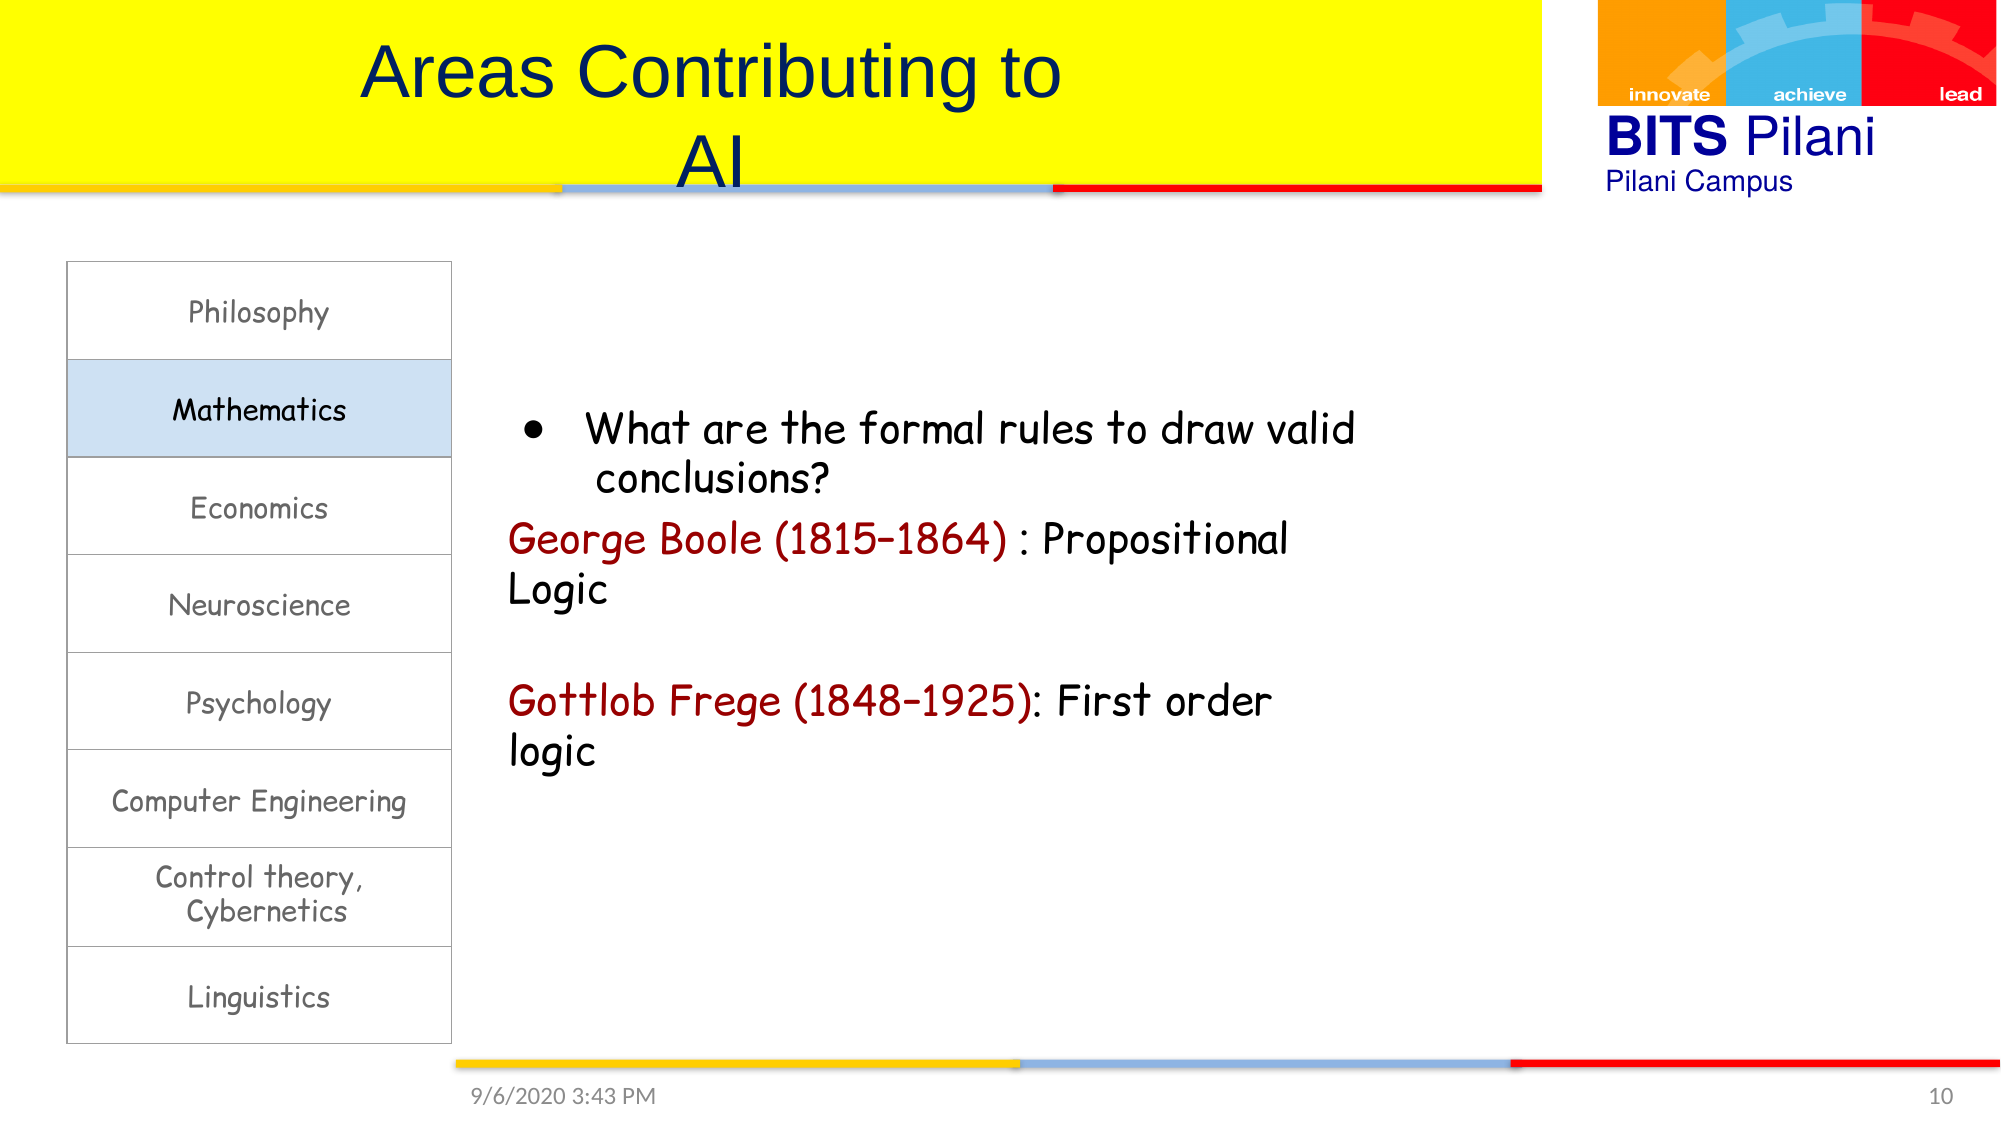

# Areas Contributing to AI
| Philosophy |
| --- |
| Mathematics |
| Economics |
| Neuroscience |
| Psychology |
| Computer Engineering |
| Control theory, Cybernetics |
| Linguistics |
What are the formal rules to draw valid  conclusions?
George Boole (1815–1864) : Propositional Logic

Gottlob Frege (1848–1925): First order logic
9/6/2020 3:43 PM
10